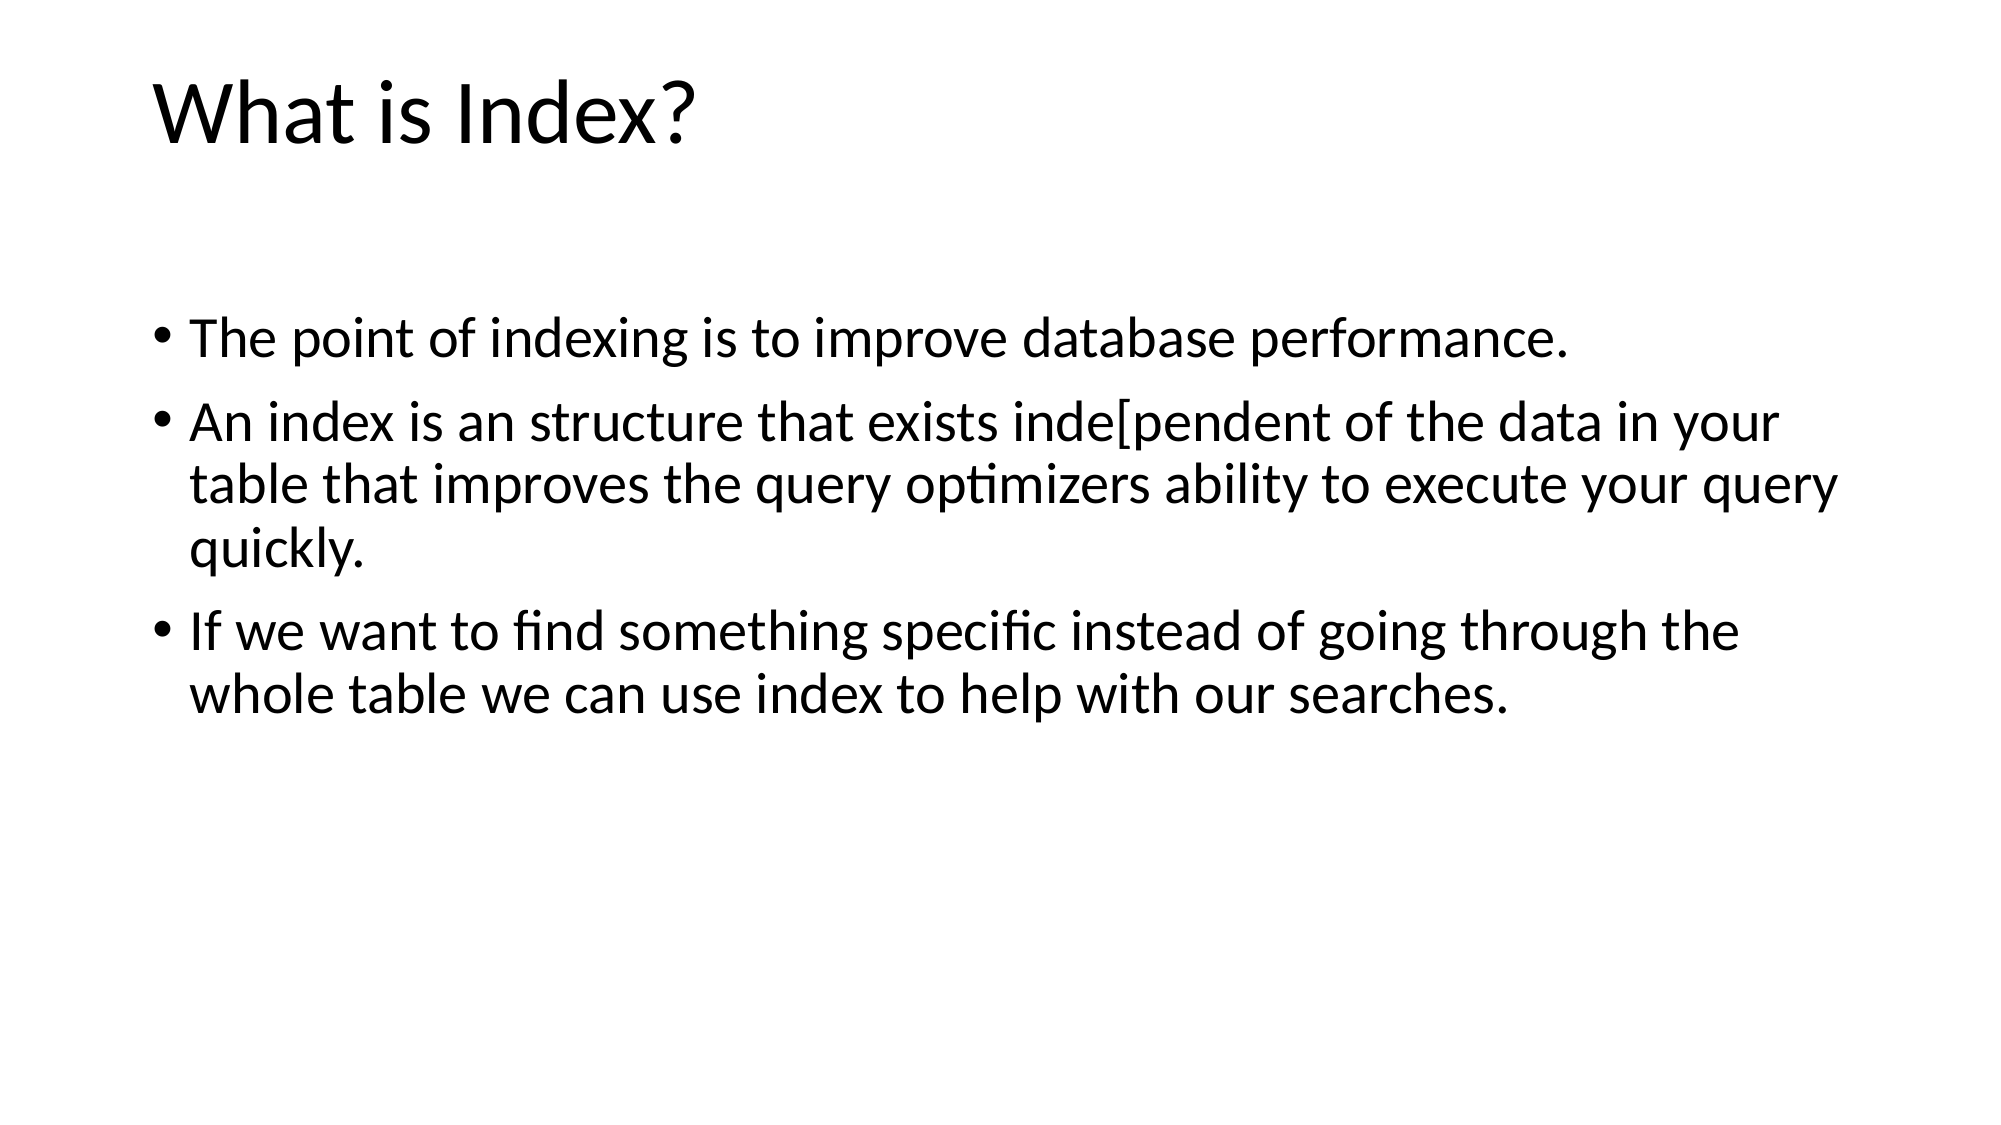

# What is Index?
The point of indexing is to improve database performance.
An index is an structure that exists inde[pendent of the data in your table that improves the query optimizers ability to execute your query quickly.
If we want to find something specific instead of going through the whole table we can use index to help with our searches.